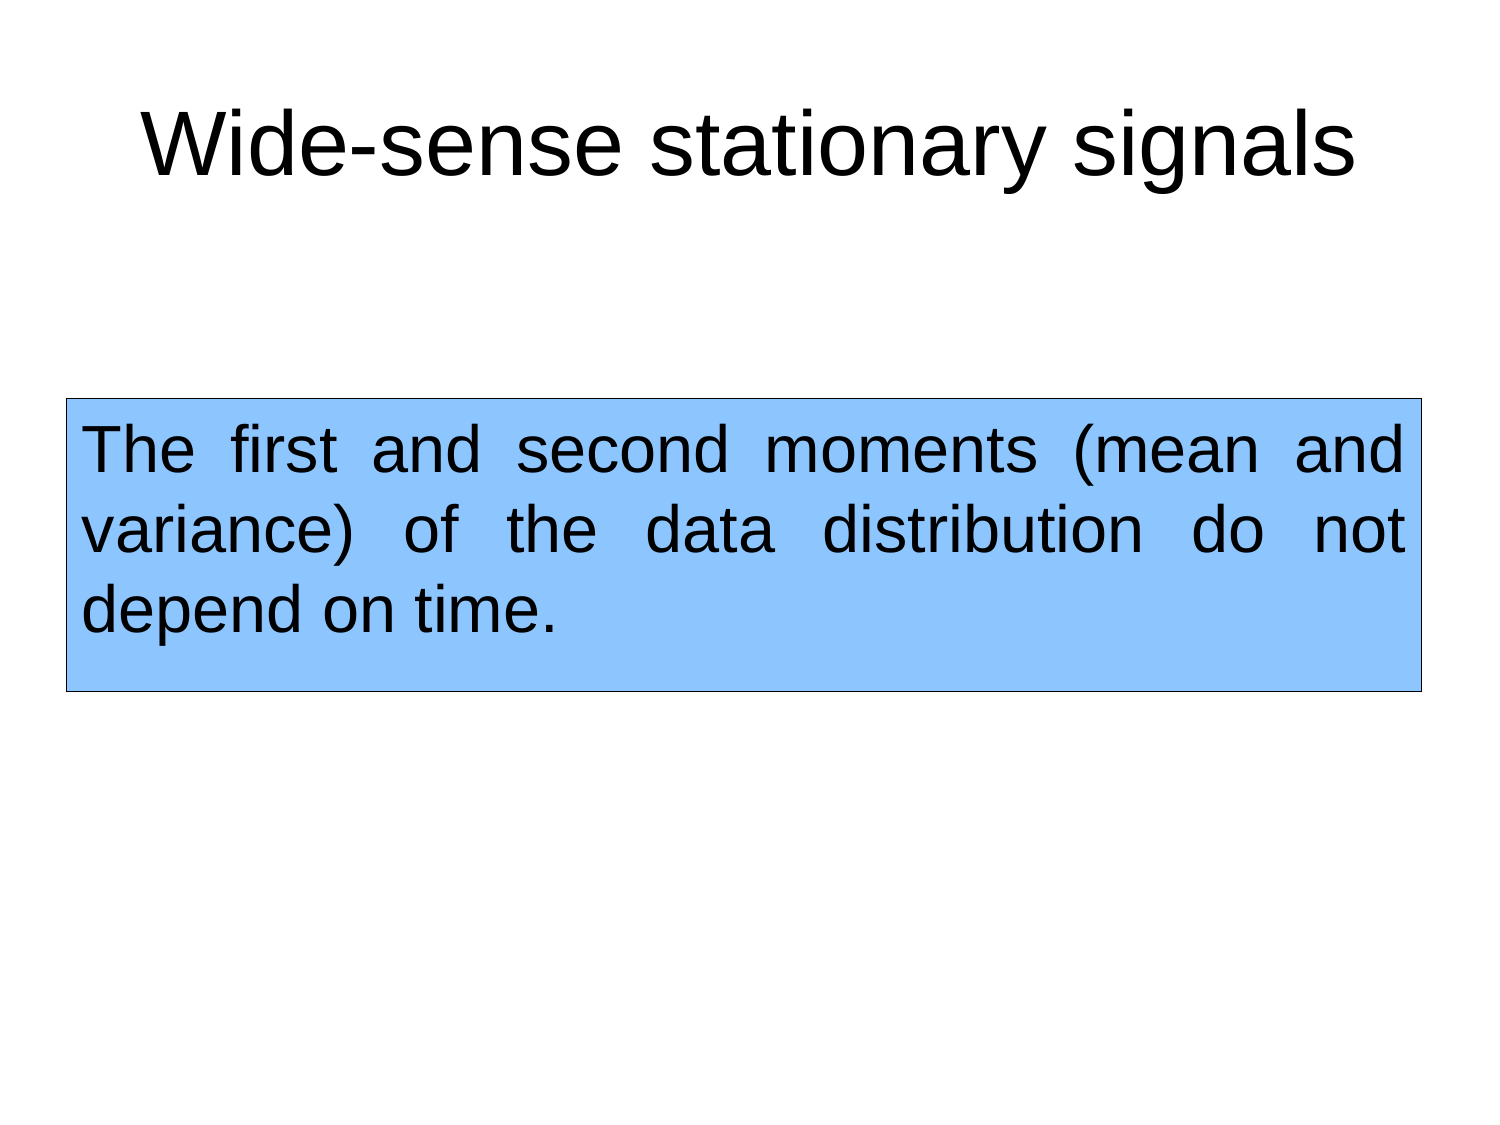

# Wide-sense stationary signals
The first and second moments (mean and variance) of the data distribution do not depend on time.